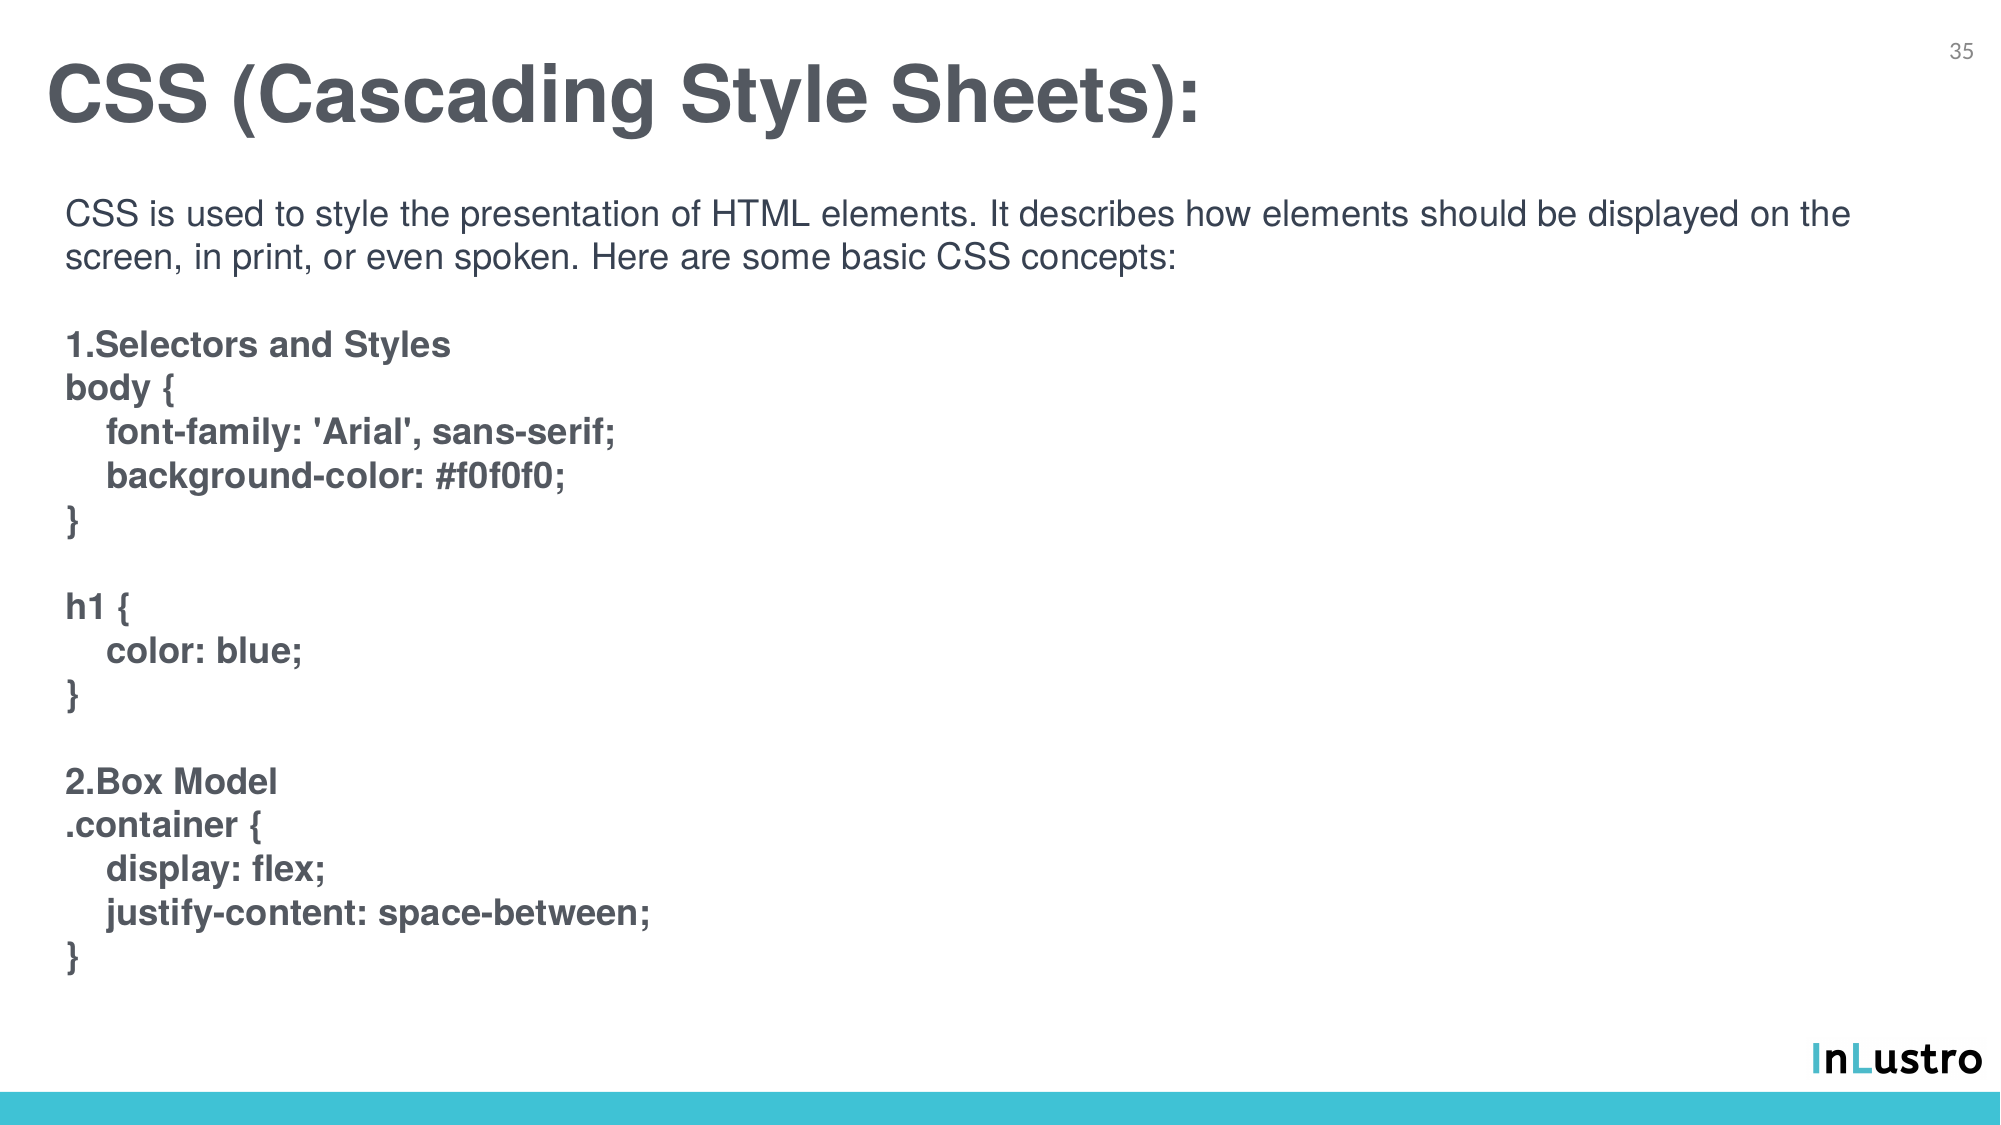

35
# CSS (Cascading Style Sheets):
CSS is used to style the presentation of HTML elements. It describes how elements should be displayed on the screen, in print, or even spoken. Here are some basic CSS concepts:

Selectors and Styles
body {
    font-family: 'Arial', sans-serif;
    background-color: #f0f0f0;
}

h1 {
    color: blue;
}

Box Model
.container {
    display: flex;
    justify-content: space-between;
}